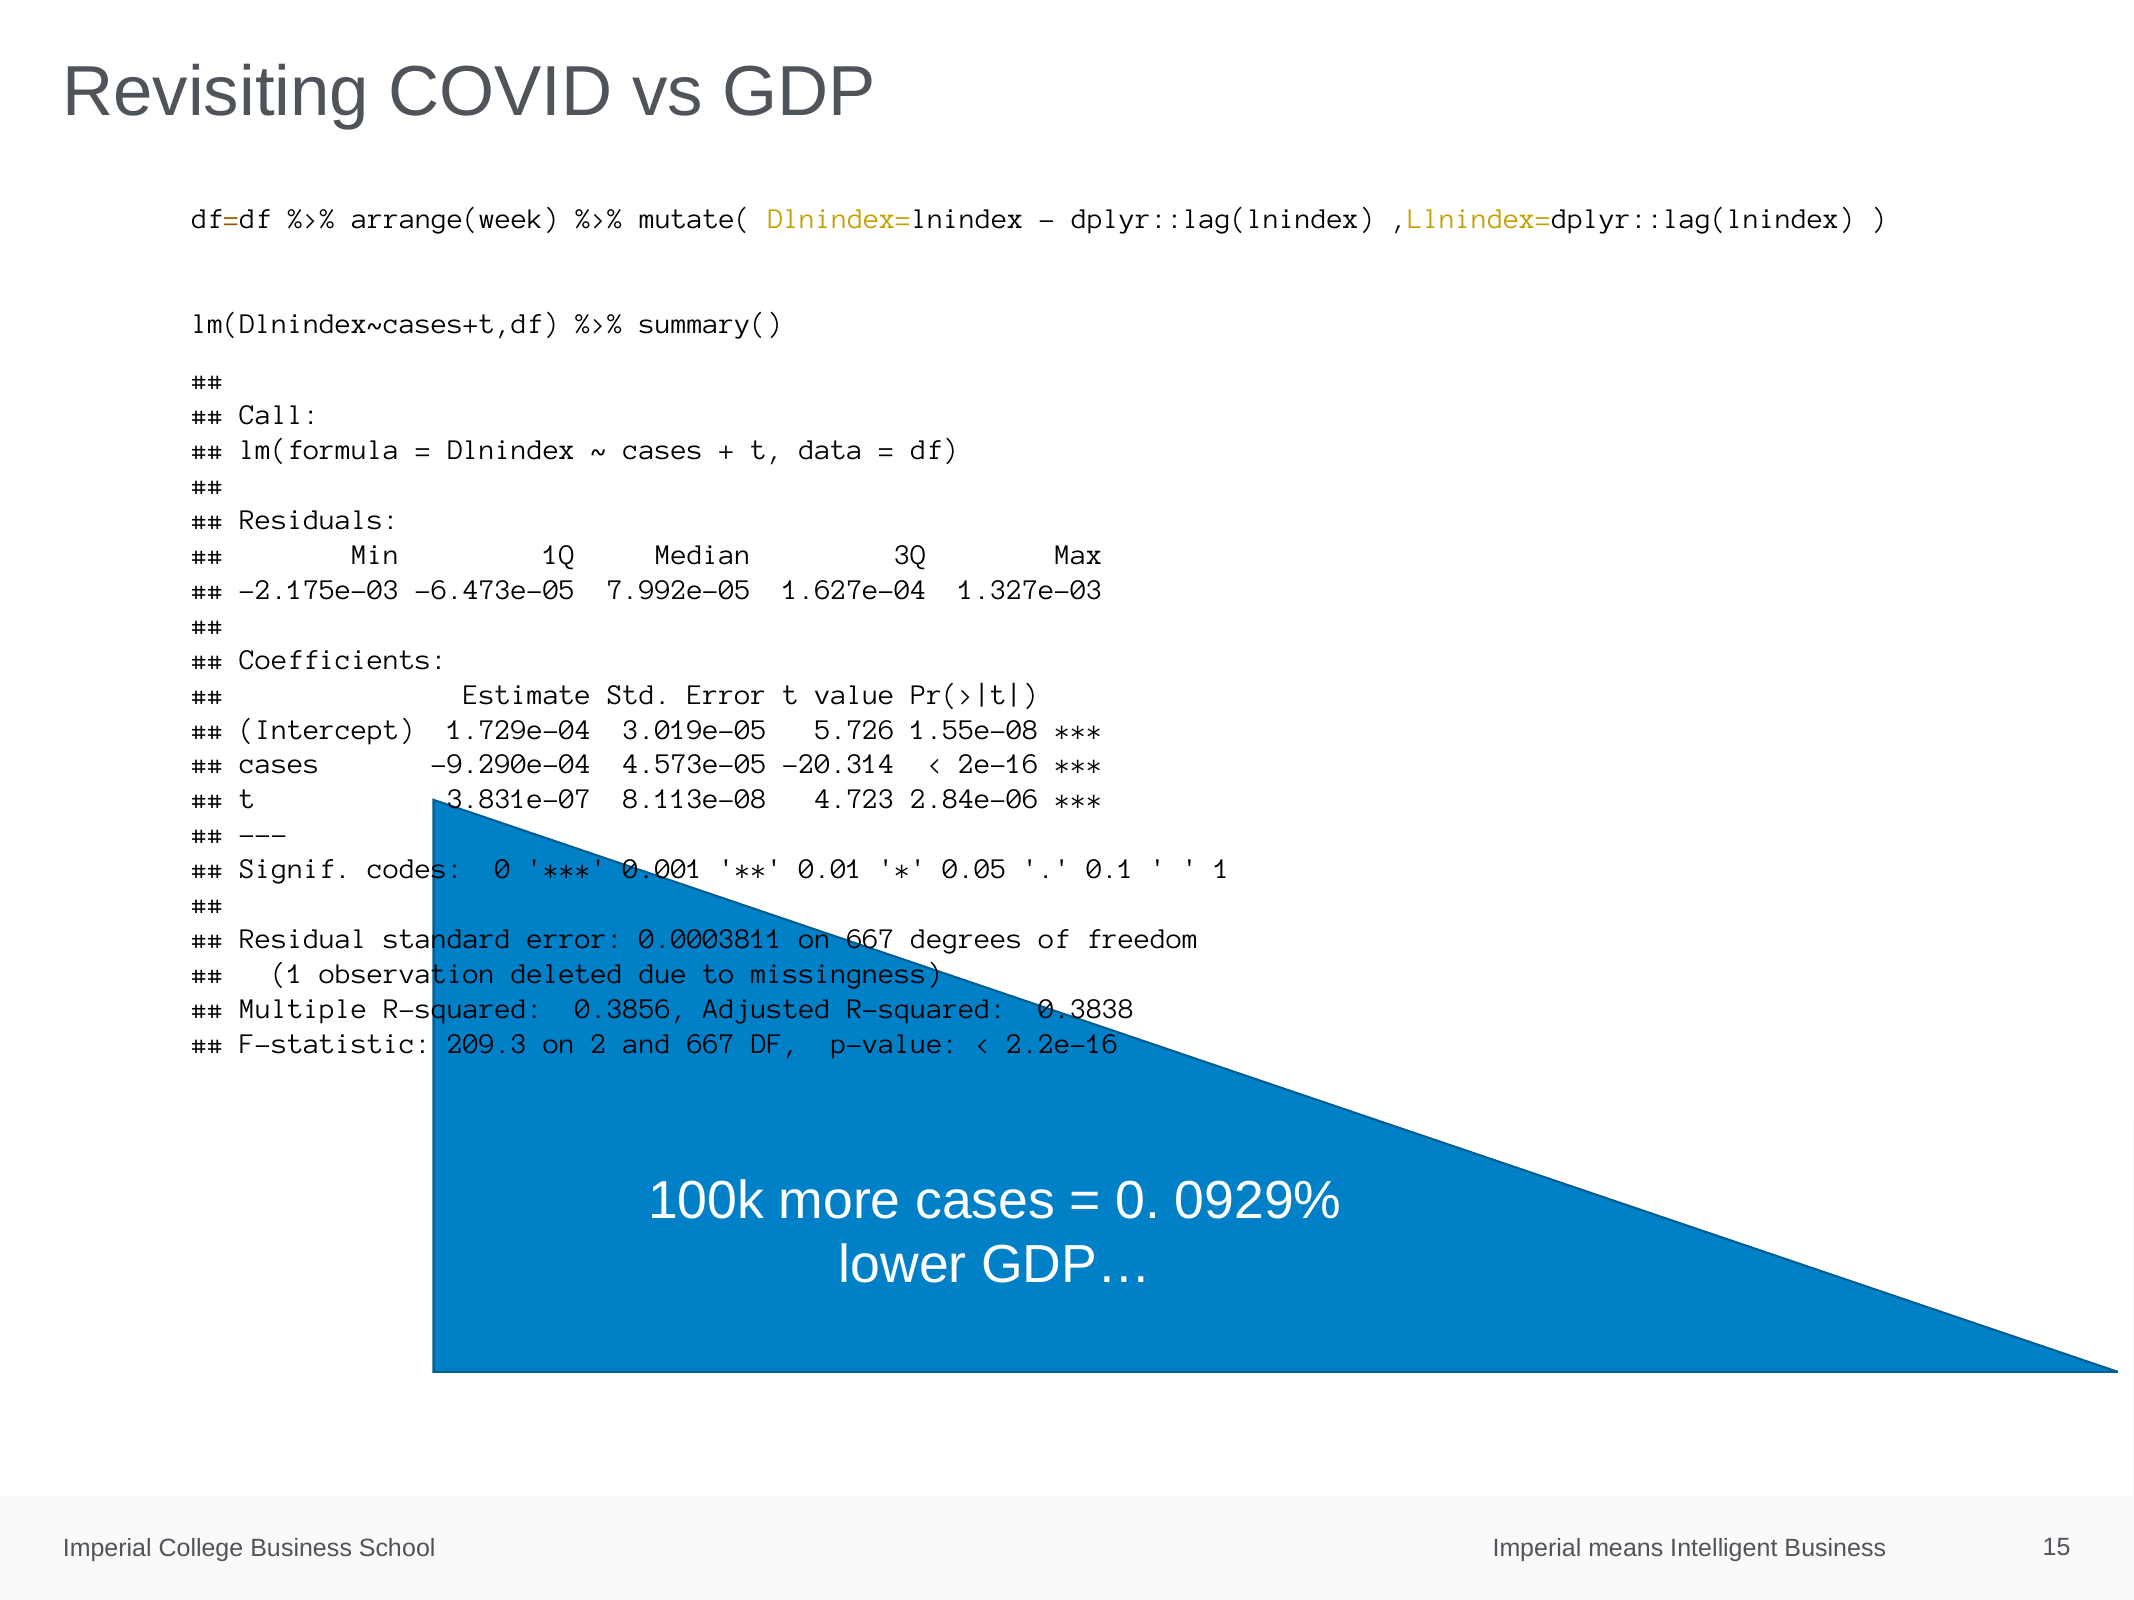

# Revisiting COVID vs GDP
df=df %>% arrange(week) %>% mutate( Dlnindex=lnindex - dplyr::lag(lnindex) ,Llnindex=dplyr::lag(lnindex) )
lm(Dlnindex~cases+t,df) %>% summary()
## ## Call: ## lm(formula = Dlnindex ~ cases + t, data = df) ## ## Residuals: ##        Min         1Q     Median         3Q        Max ## -2.175e-03 -6.473e-05  7.992e-05  1.627e-04  1.327e-03 ## ## Coefficients: ##               Estimate Std. Error t value Pr(>|t|) ## (Intercept)  1.729e-04  3.019e-05   5.726 1.55e-08 *** ## cases       -9.290e-04  4.573e-05 -20.314  < 2e-16 *** ## t            3.831e-07  8.113e-08   4.723 2.84e-06 *** ## --- ## Signif. codes:  0 '***' 0.001 '**' 0.01 '*' 0.05 '.' 0.1 ' ' 1 ## ## Residual standard error: 0.0003811 on 667 degrees of freedom ##   (1 observation deleted due to missingness) ## Multiple R-squared:  0.3856, Adjusted R-squared:  0.3838 ## F-statistic: 209.3 on 2 and 667 DF,  p-value: < 2.2e-16
100k more cases = 0. 0929% lower GDP…